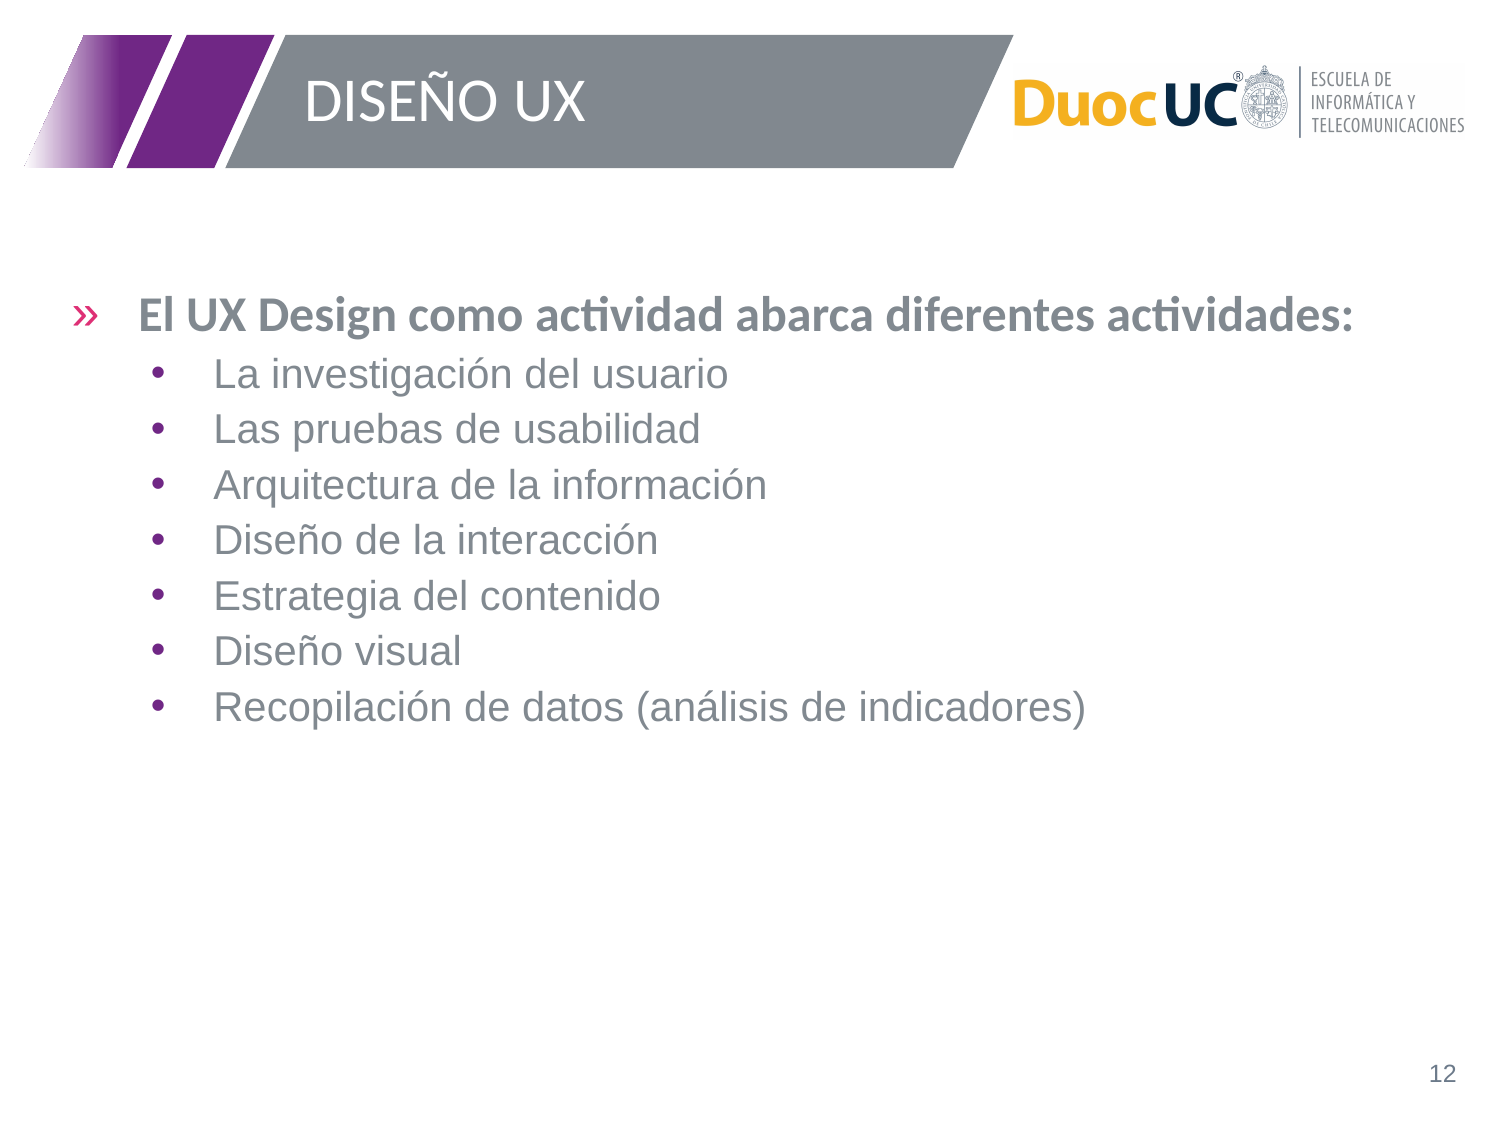

# DISEÑO UX

El UX Design como actividad abarca diferentes actividades:
La investigación del usuario
Las pruebas de usabilidad
Arquitectura de la información
Diseño de la interacción
Estrategia del contenido
Diseño visual
Recopilación de datos (análisis de indicadores)